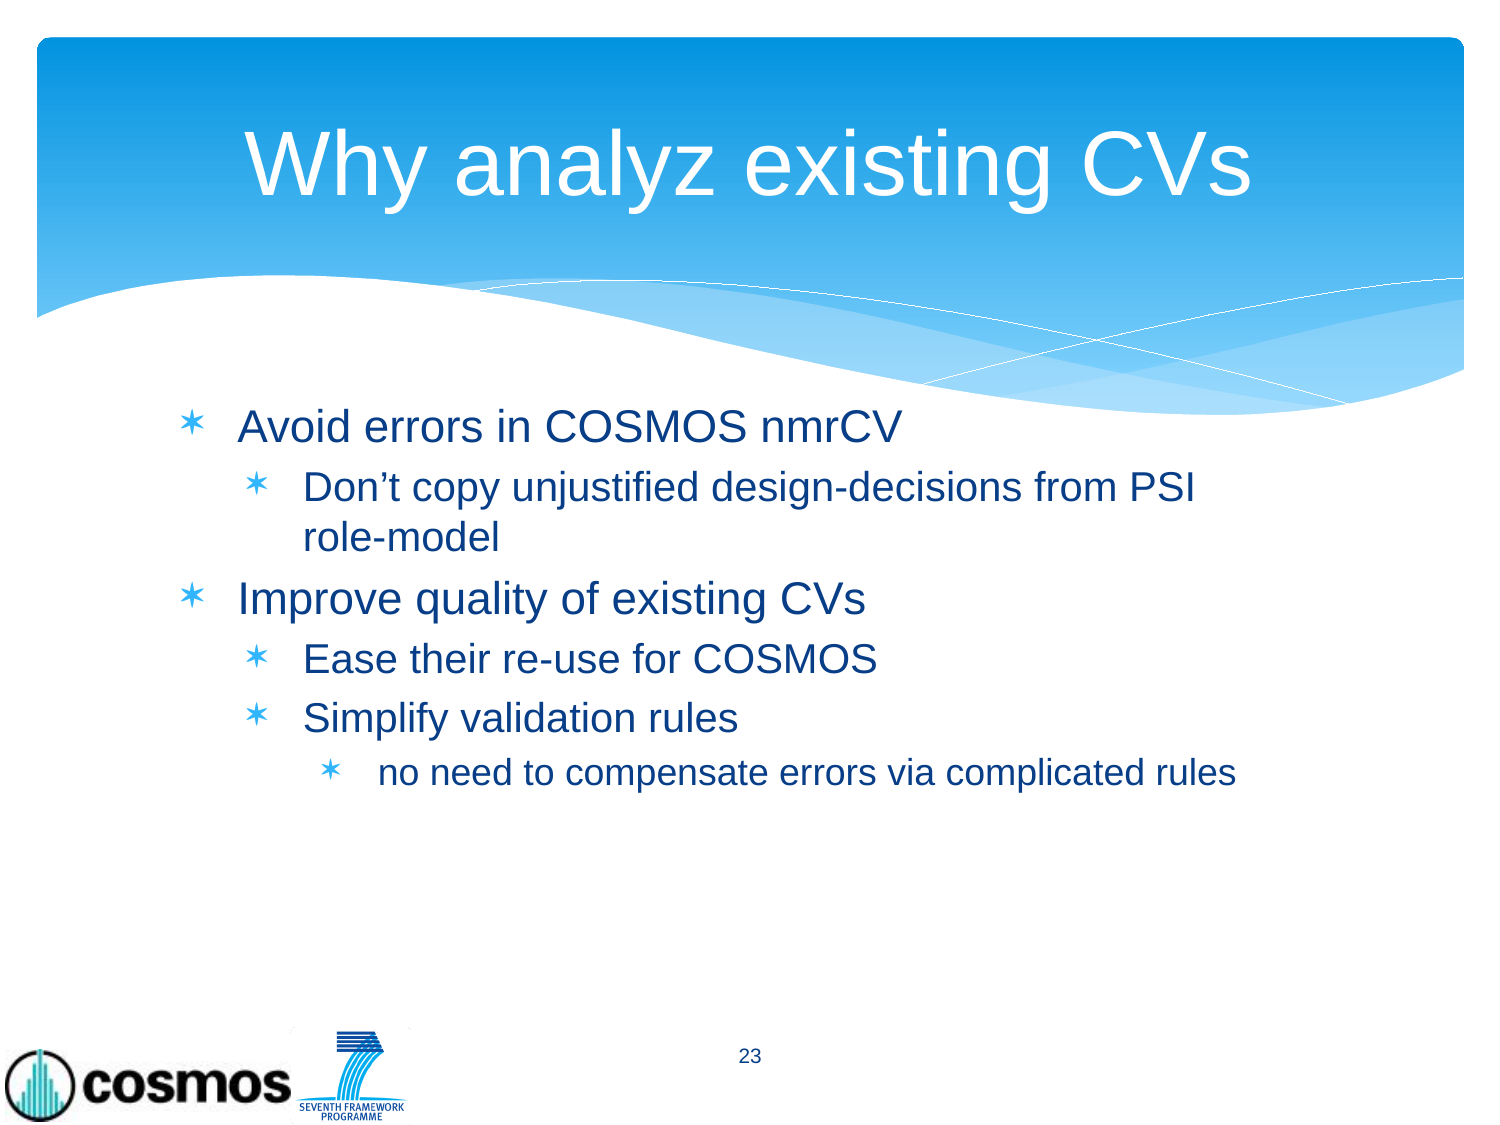

# Why analyz existing CVs
Avoid errors in COSMOS nmrCV
Don’t copy unjustified design-decisions from PSI role-model
Improve quality of existing CVs
Ease their re-use for COSMOS
Simplify validation rules
no need to compensate errors via complicated rules
23